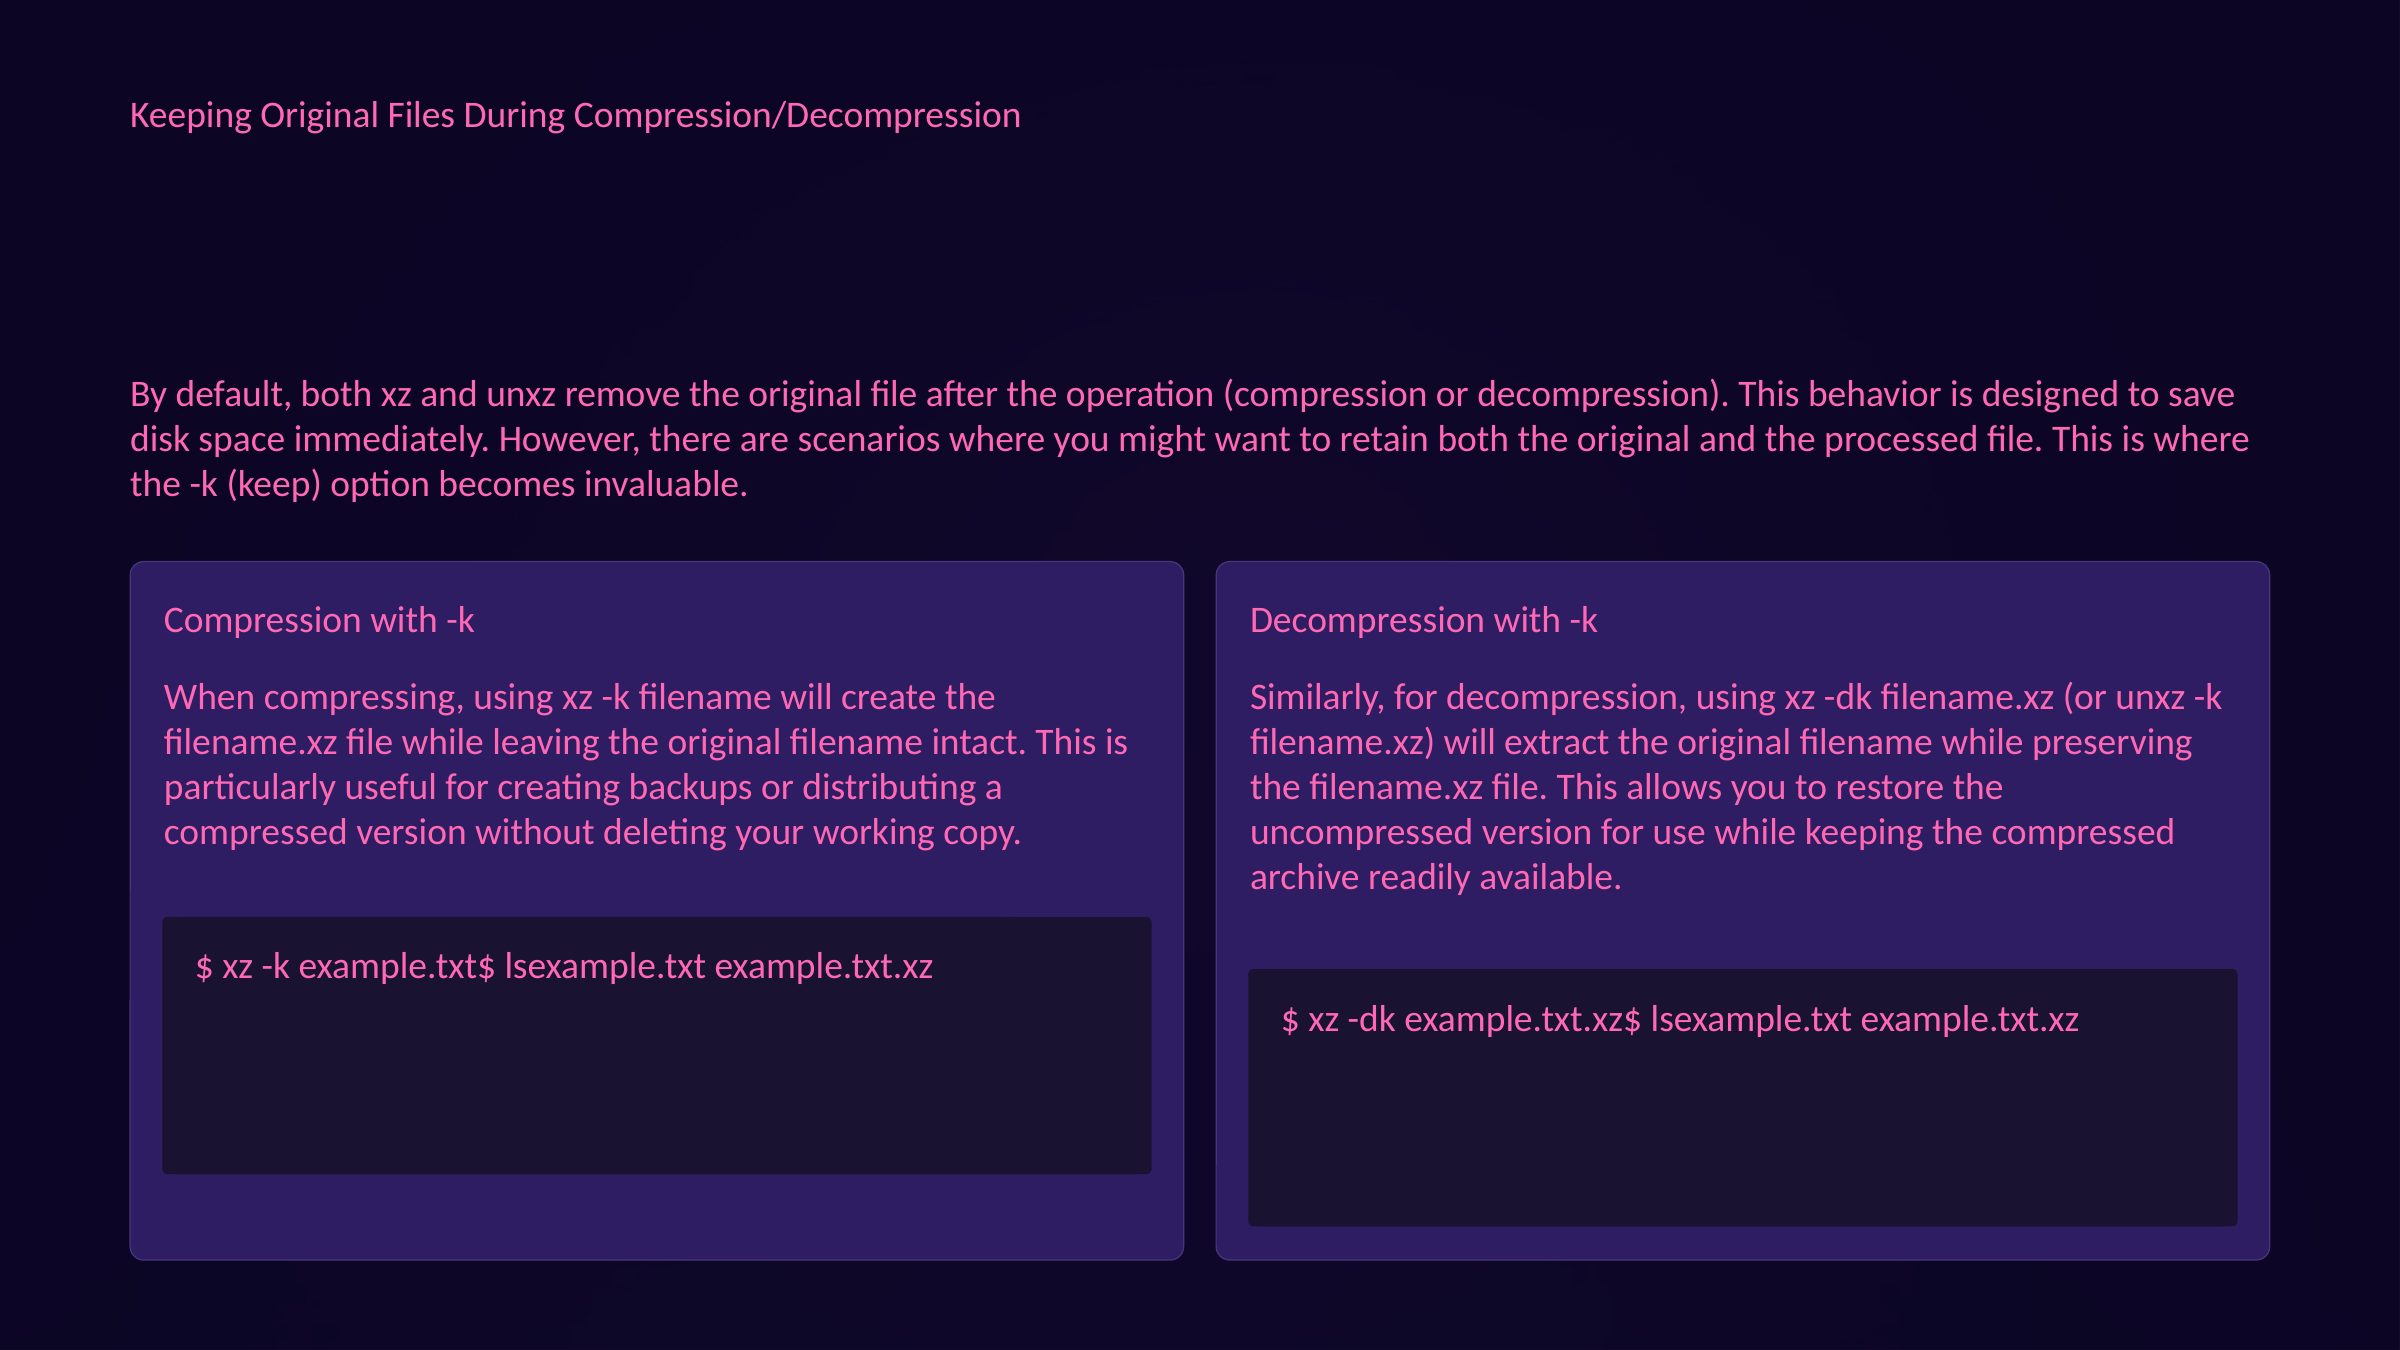

Keeping Original Files During Compression/Decompression
By default, both xz and unxz remove the original file after the operation (compression or decompression). This behavior is designed to save disk space immediately. However, there are scenarios where you might want to retain both the original and the processed file. This is where the -k (keep) option becomes invaluable.

Compression with -k
Decompression with -k
When compressing, using xz -k filename will create the filename.xz file while leaving the original filename intact. This is particularly useful for creating backups or distributing a compressed version without deleting your working copy.
Similarly, for decompression, using xz -dk filename.xz (or unxz -k filename.xz) will extract the original filename while preserving the filename.xz file. This allows you to restore the uncompressed version for use while keeping the compressed archive readily available.

$ xz -k example.txt$ lsexample.txt example.txt.xz

$ xz -dk example.txt.xz$ lsexample.txt example.txt.xz